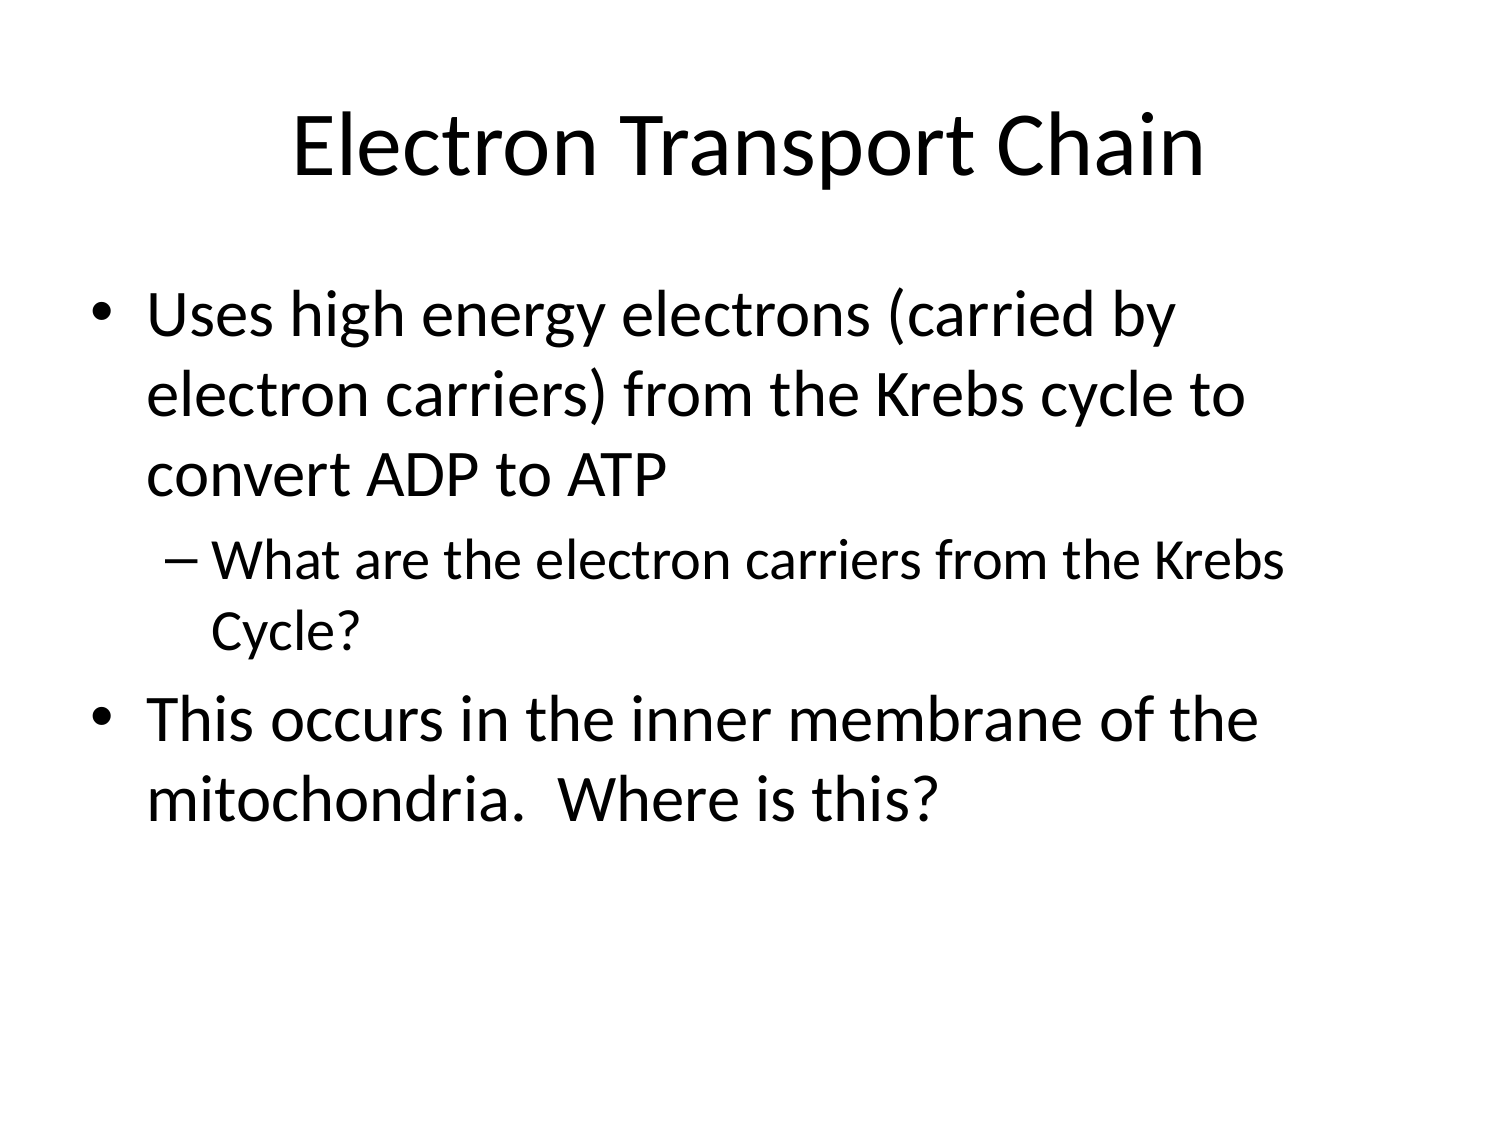

# Electron Transport Chain
Uses high energy electrons (carried by electron carriers) from the Krebs cycle to convert ADP to ATP
What are the electron carriers from the Krebs Cycle?
This occurs in the inner membrane of the mitochondria.  Where is this?